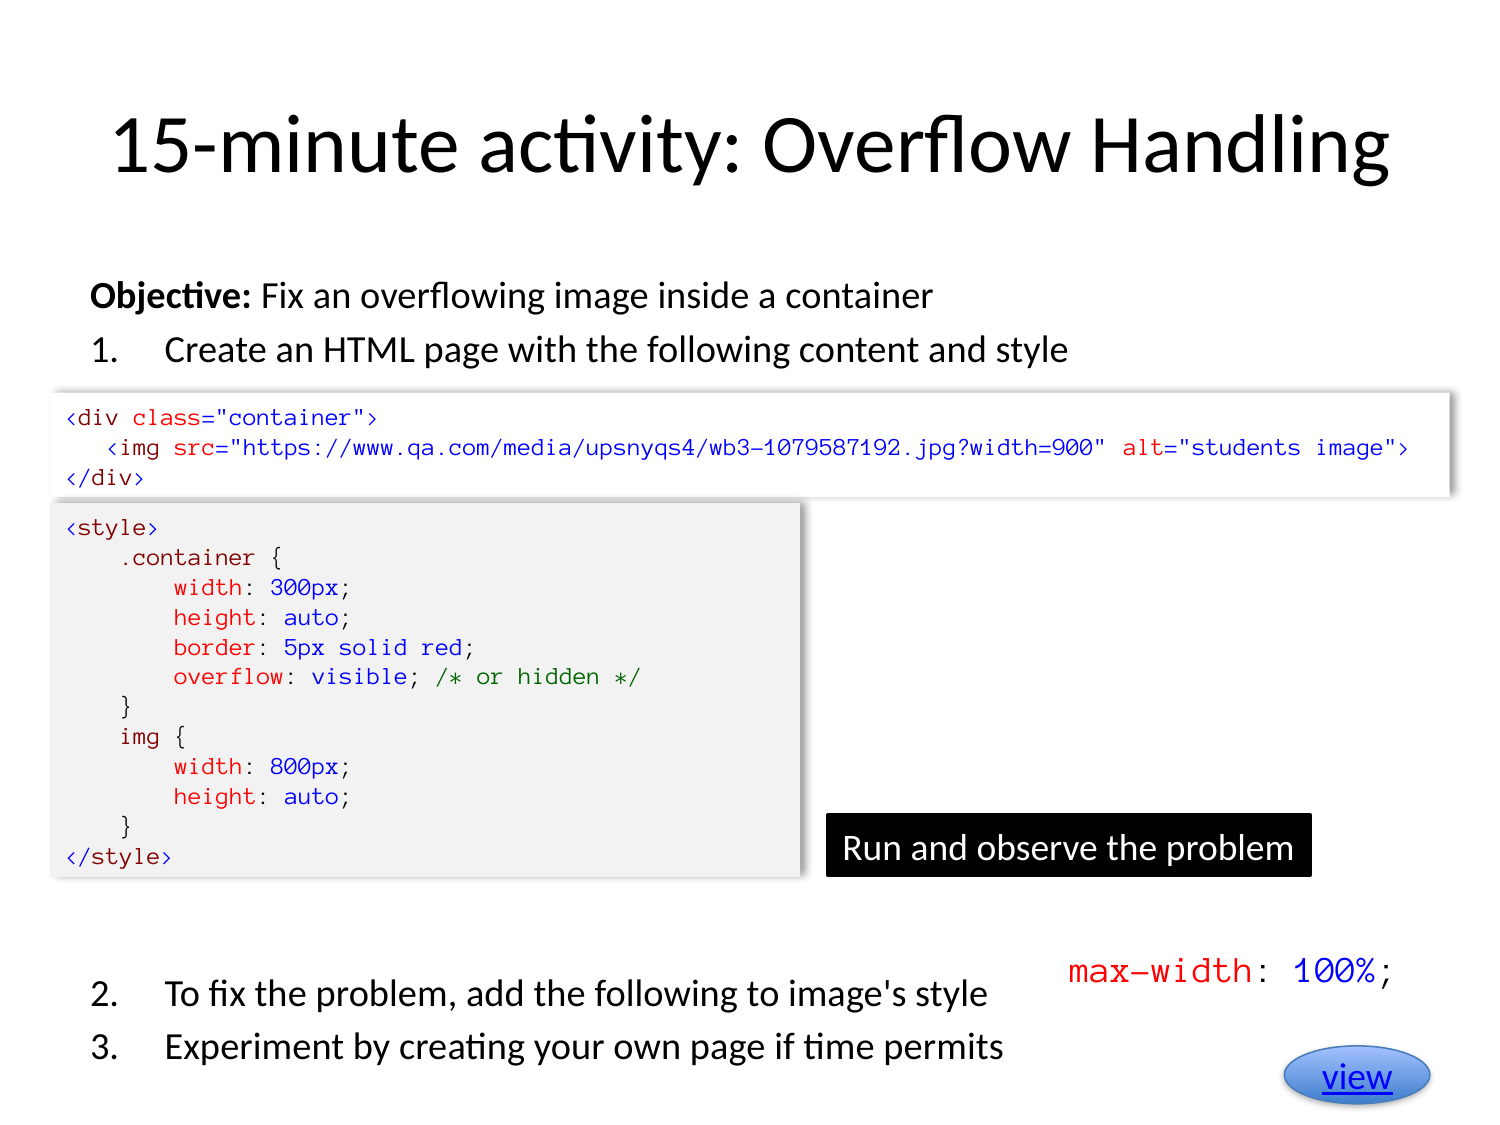

# 15-minute activity: Overflow Handling
Objective: Fix an overflowing image inside a container
Create an HTML page with the following content and style

To fix the problem, add the following to image's style
Experiment by creating your own page if time permits
<div class="container">
   <img src="https://www.qa.com/media/upsnyqs4/wb3-1079587192.jpg?width=900" alt="students image">
</div>
<style>
    .container {
        width: 300px;
        height: auto;
        border: 5px solid red;
        overflow: visible; /* or hidden */
    }
    img {
        width: 800px;
        height: auto;
    }
</style>
Run and observe the problem
max-width: 100%;
view